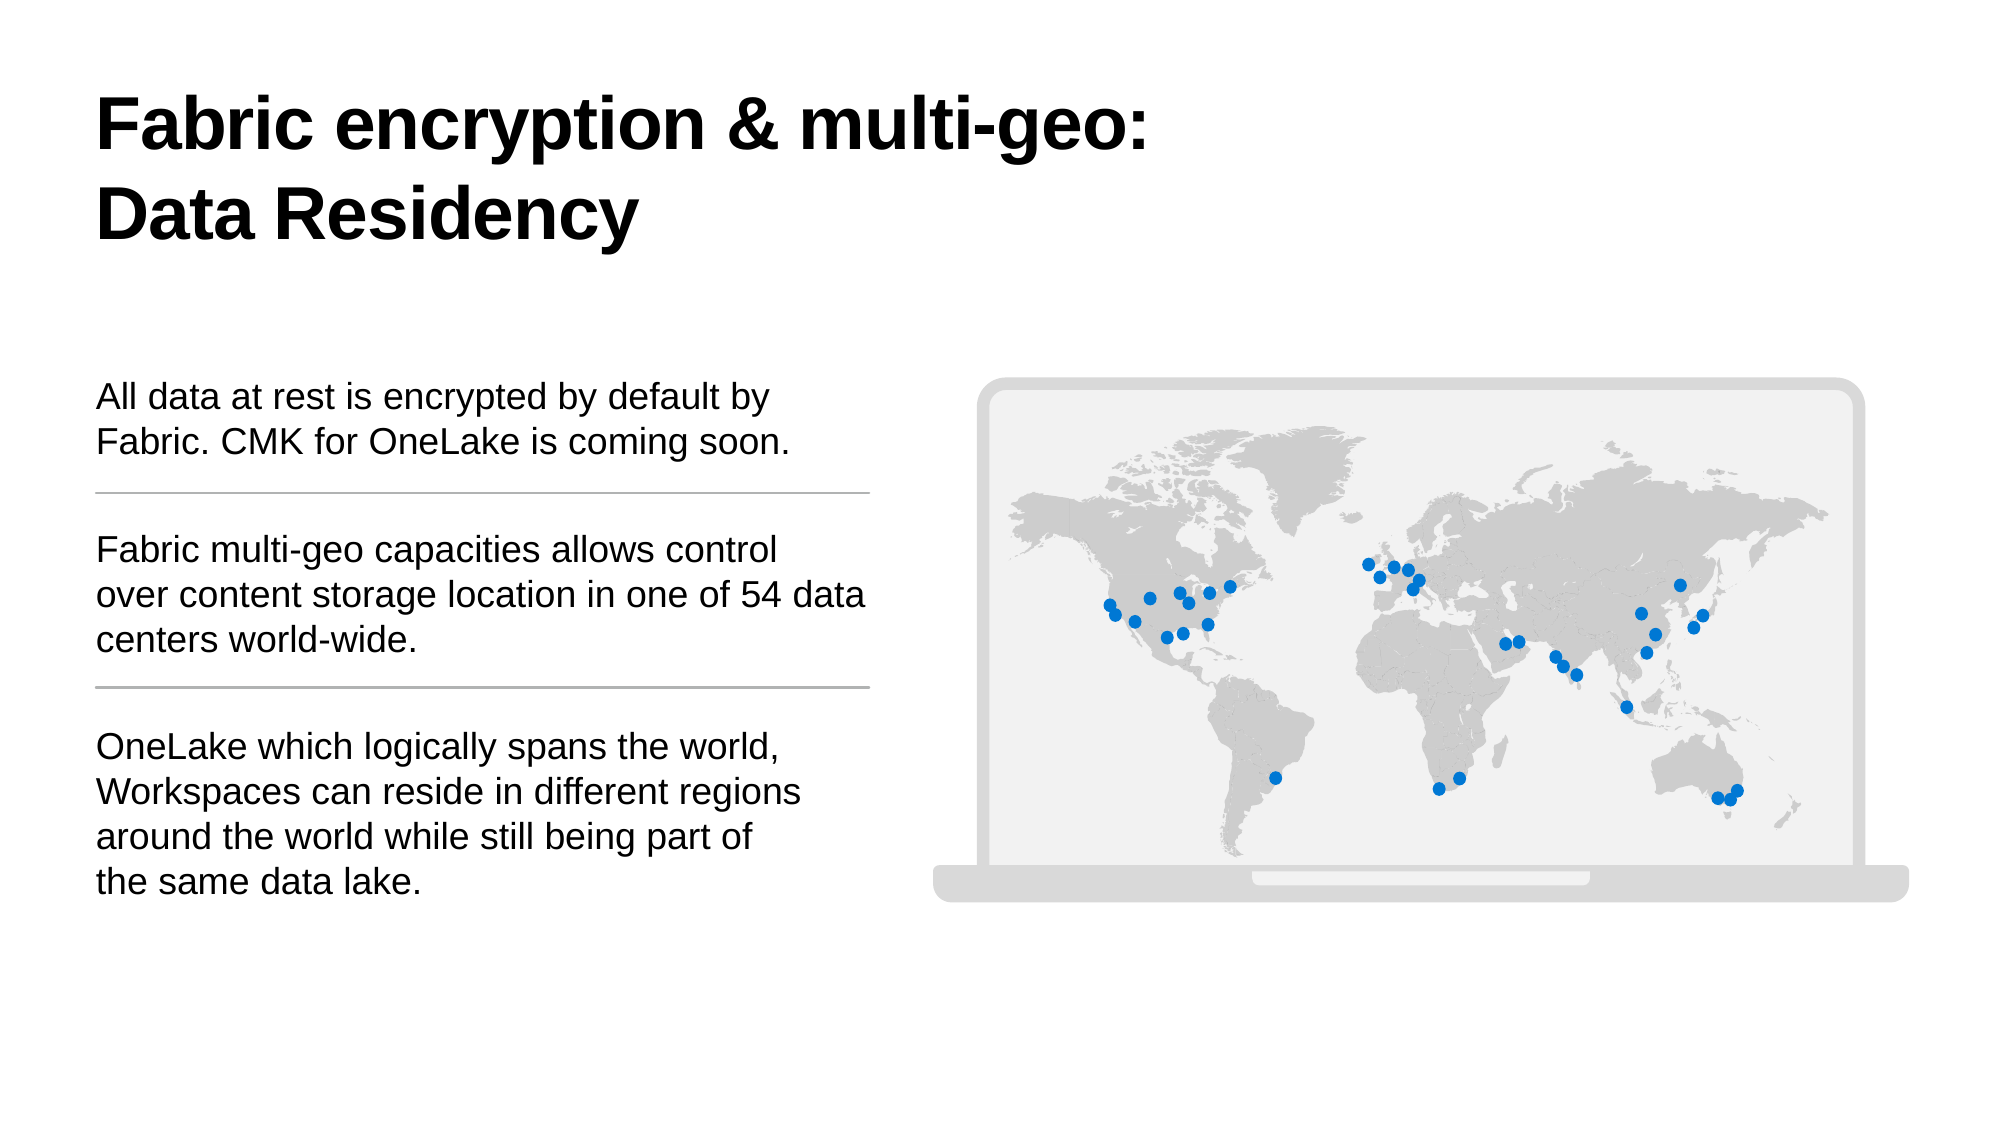

# Fabric encryption & multi-geo: Data Residency
All data at rest is encrypted by default by Fabric. CMK for OneLake is coming soon.
Fabric multi-geo capacities allows control
over content storage location in one of 54 data centers world-wide.
OneLake which logically spans the world, Workspaces can reside in different regions around the world while still being part of
the same data lake.